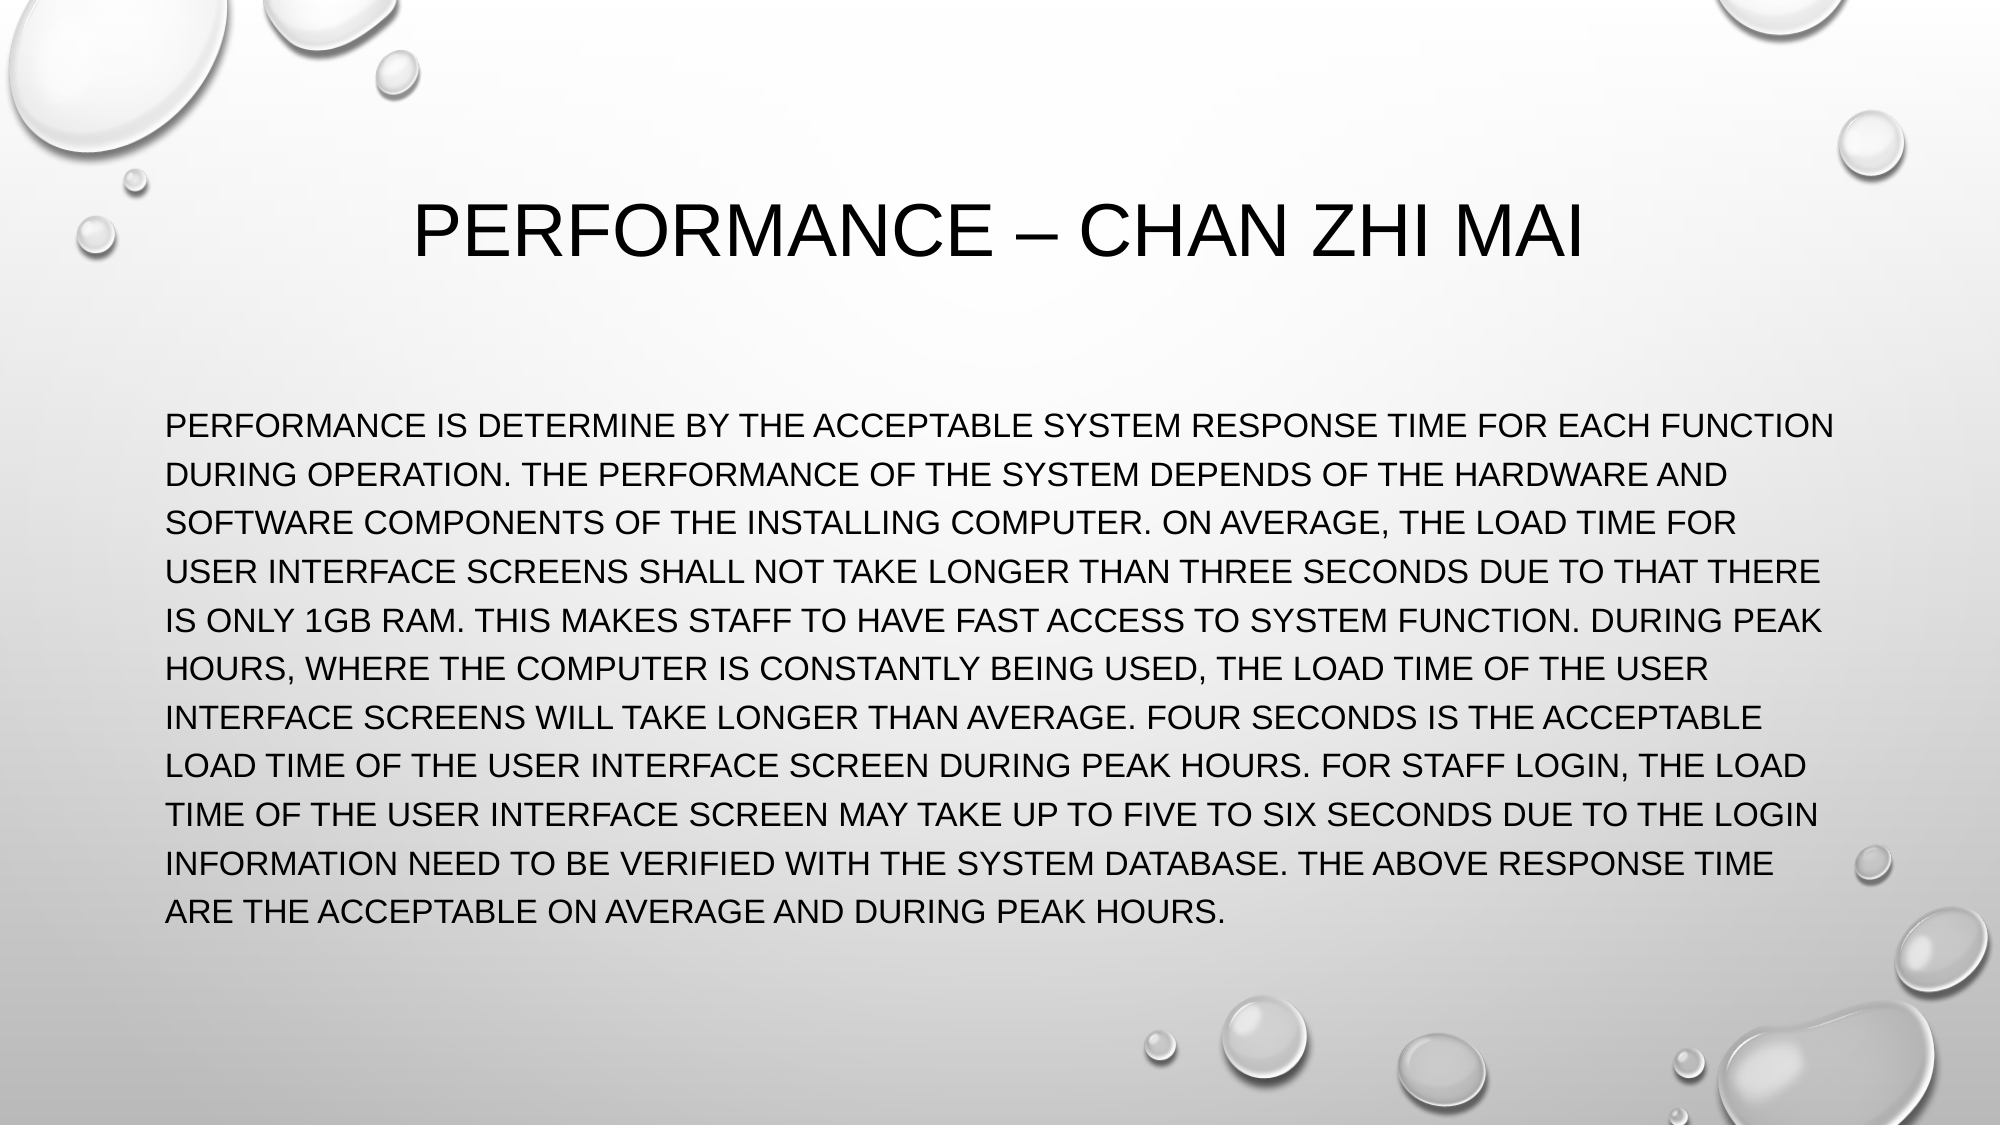

# Performance – Chan zhi mai
Performance is determine by the acceptable system response time for each function during operation. The performance of the system depends of the hardware and software components of the installing computer. On average, the load time for user interface screens shall not take longer than three seconds due to that there is only 1GB RAM. This makes staff to have fast access to system function. During peak hours, where the computer is constantly being used, the load time of the user interface screens will take longer than average. Four seconds is the acceptable load time of the user interface screen during peak hours. For staff login, the load time of the user interface screen may take up to five to six seconds due to the login information need to be verified with the system database. The above response time are the acceptable on average and during peak hours.